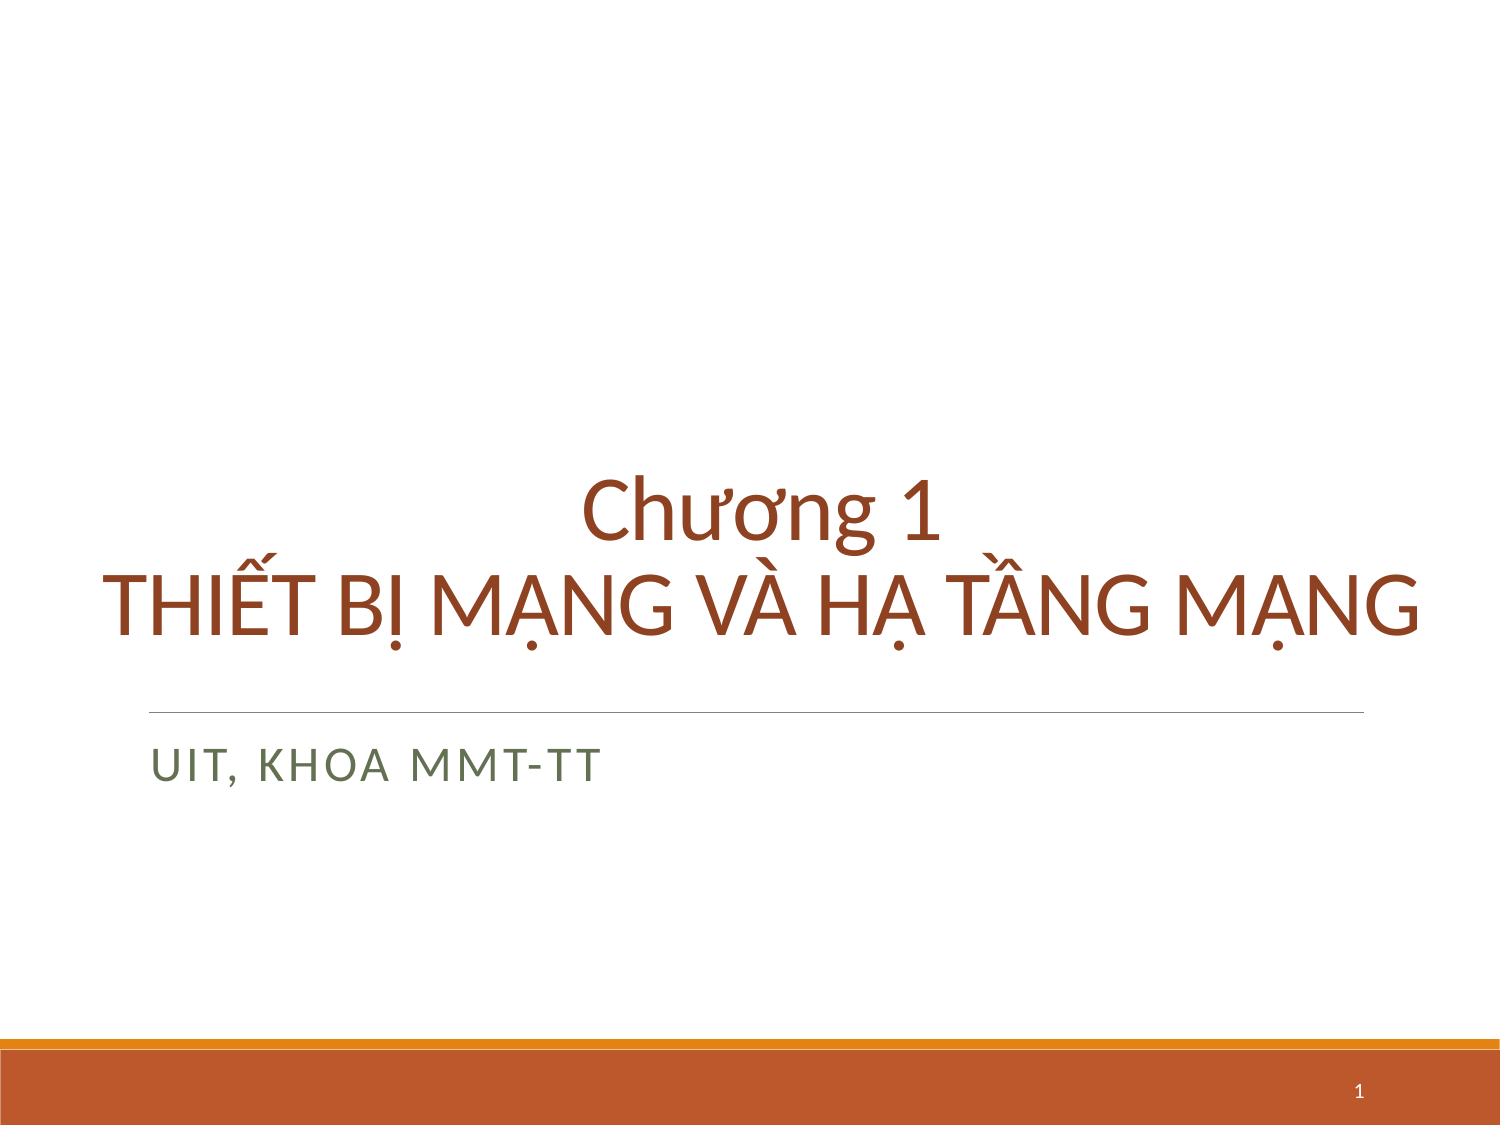

# Chương 1 THIẾT BỊ MẠNG VÀ HẠ TẦNG MẠNG
Uit, khoa Mmt-tt
1